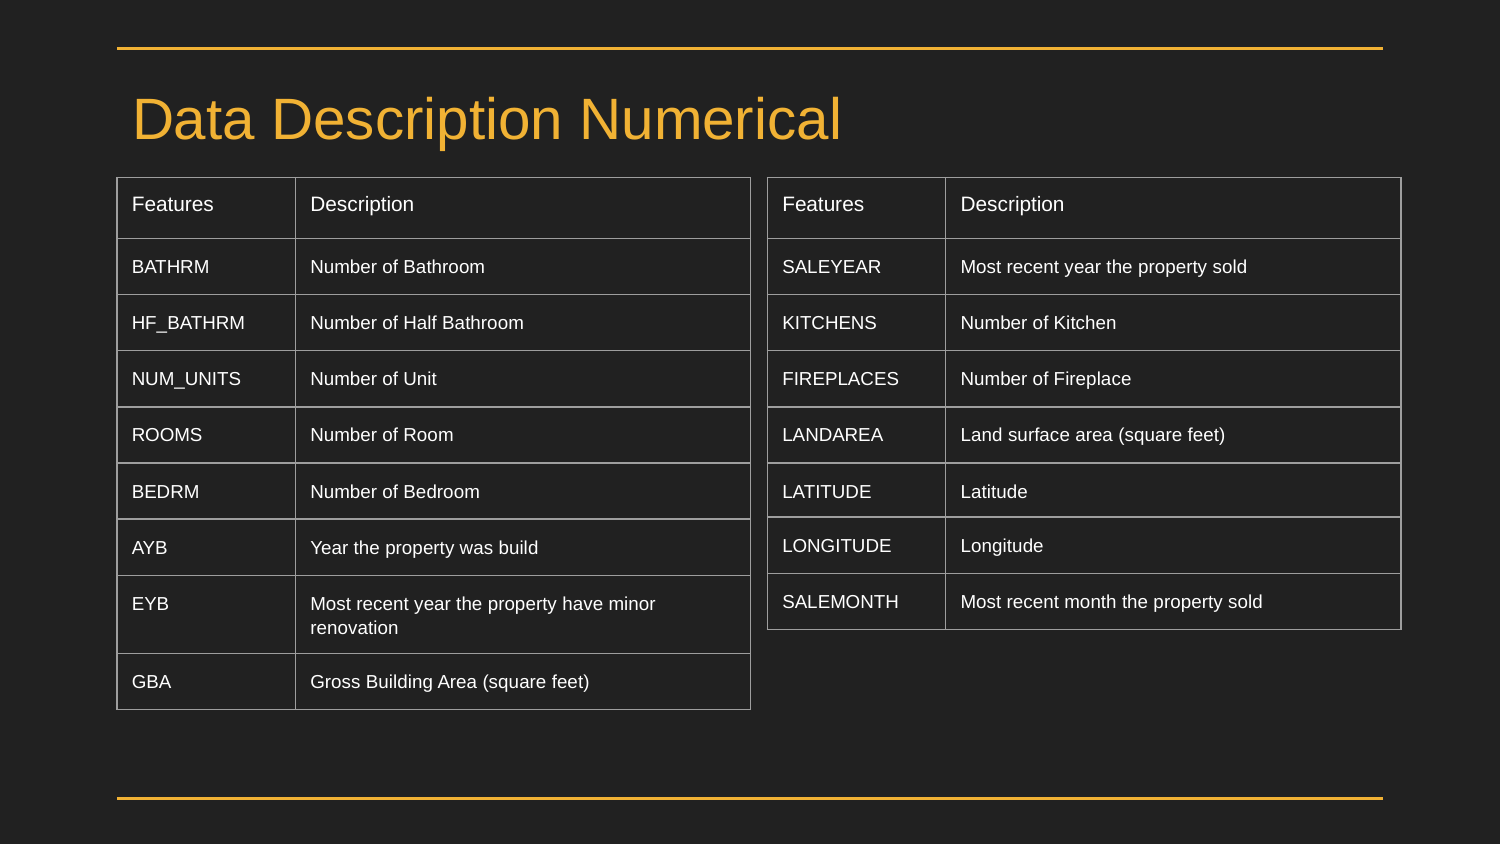

# Data Description Numerical
| Features | Description |
| --- | --- |
| SALEYEAR | Most recent year the property sold |
| KITCHENS | Number of Kitchen |
| FIREPLACES | Number of Fireplace |
| LANDAREA | Land surface area (square feet) |
| LATITUDE | Latitude |
| LONGITUDE | Longitude |
| SALEMONTH | Most recent month the property sold |
| Features | Description |
| --- | --- |
| BATHRM | Number of Bathroom |
| HF\_BATHRM | Number of Half Bathroom |
| NUM\_UNITS | Number of Unit |
| ROOMS | Number of Room |
| BEDRM | Number of Bedroom |
| AYB | Year the property was build |
| EYB | Most recent year the property have minor renovation |
| GBA | Gross Building Area (square feet) |